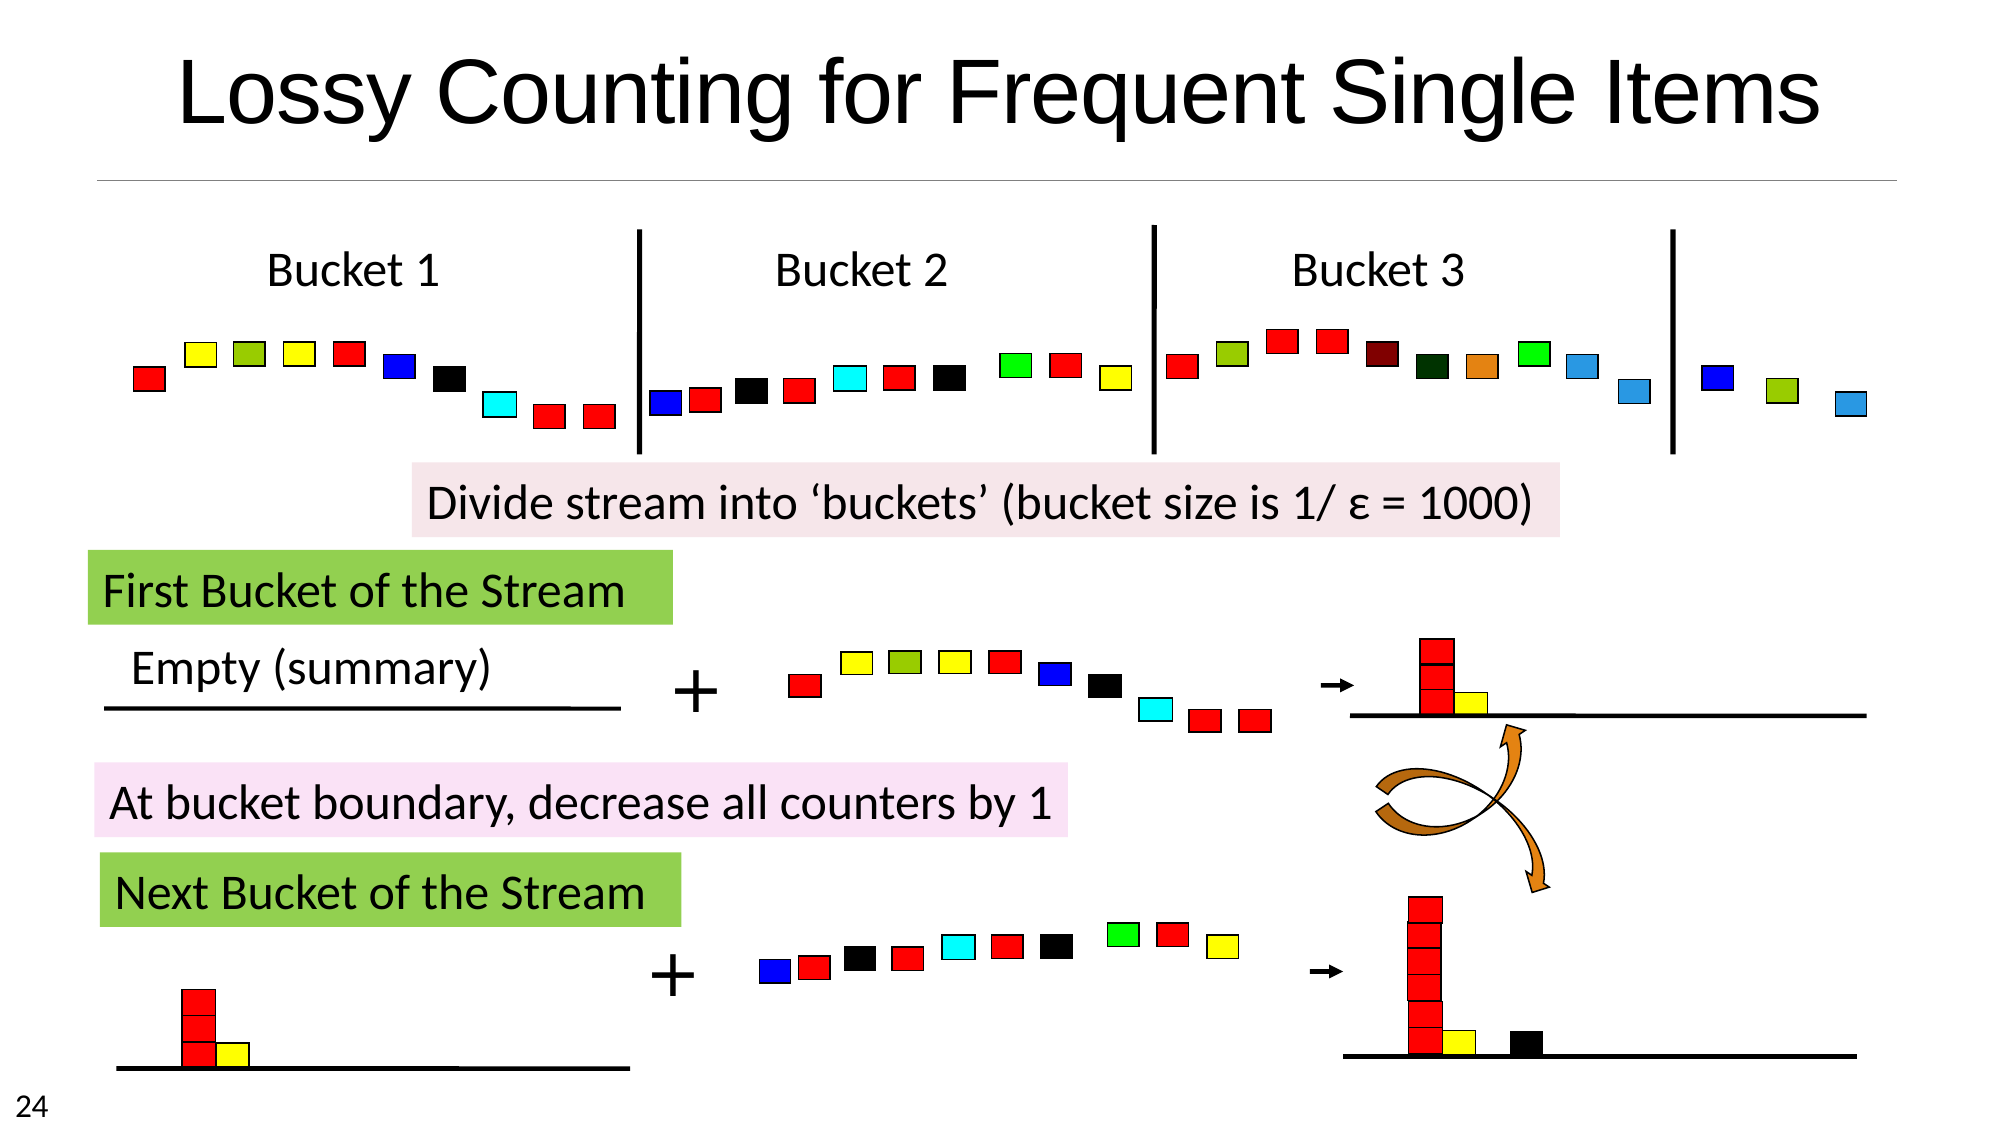

# Lossy Counting for Frequent Single Items

Bucket 1

Bucket 2
Bucket 3

Divide stream into ‘buckets’ (bucket size is 1/ ε = 1000)
First Bucket of the Stream
 Empty (summary)

+

At bucket boundary, decrease all counters by 1

Next Bucket of the Stream

+